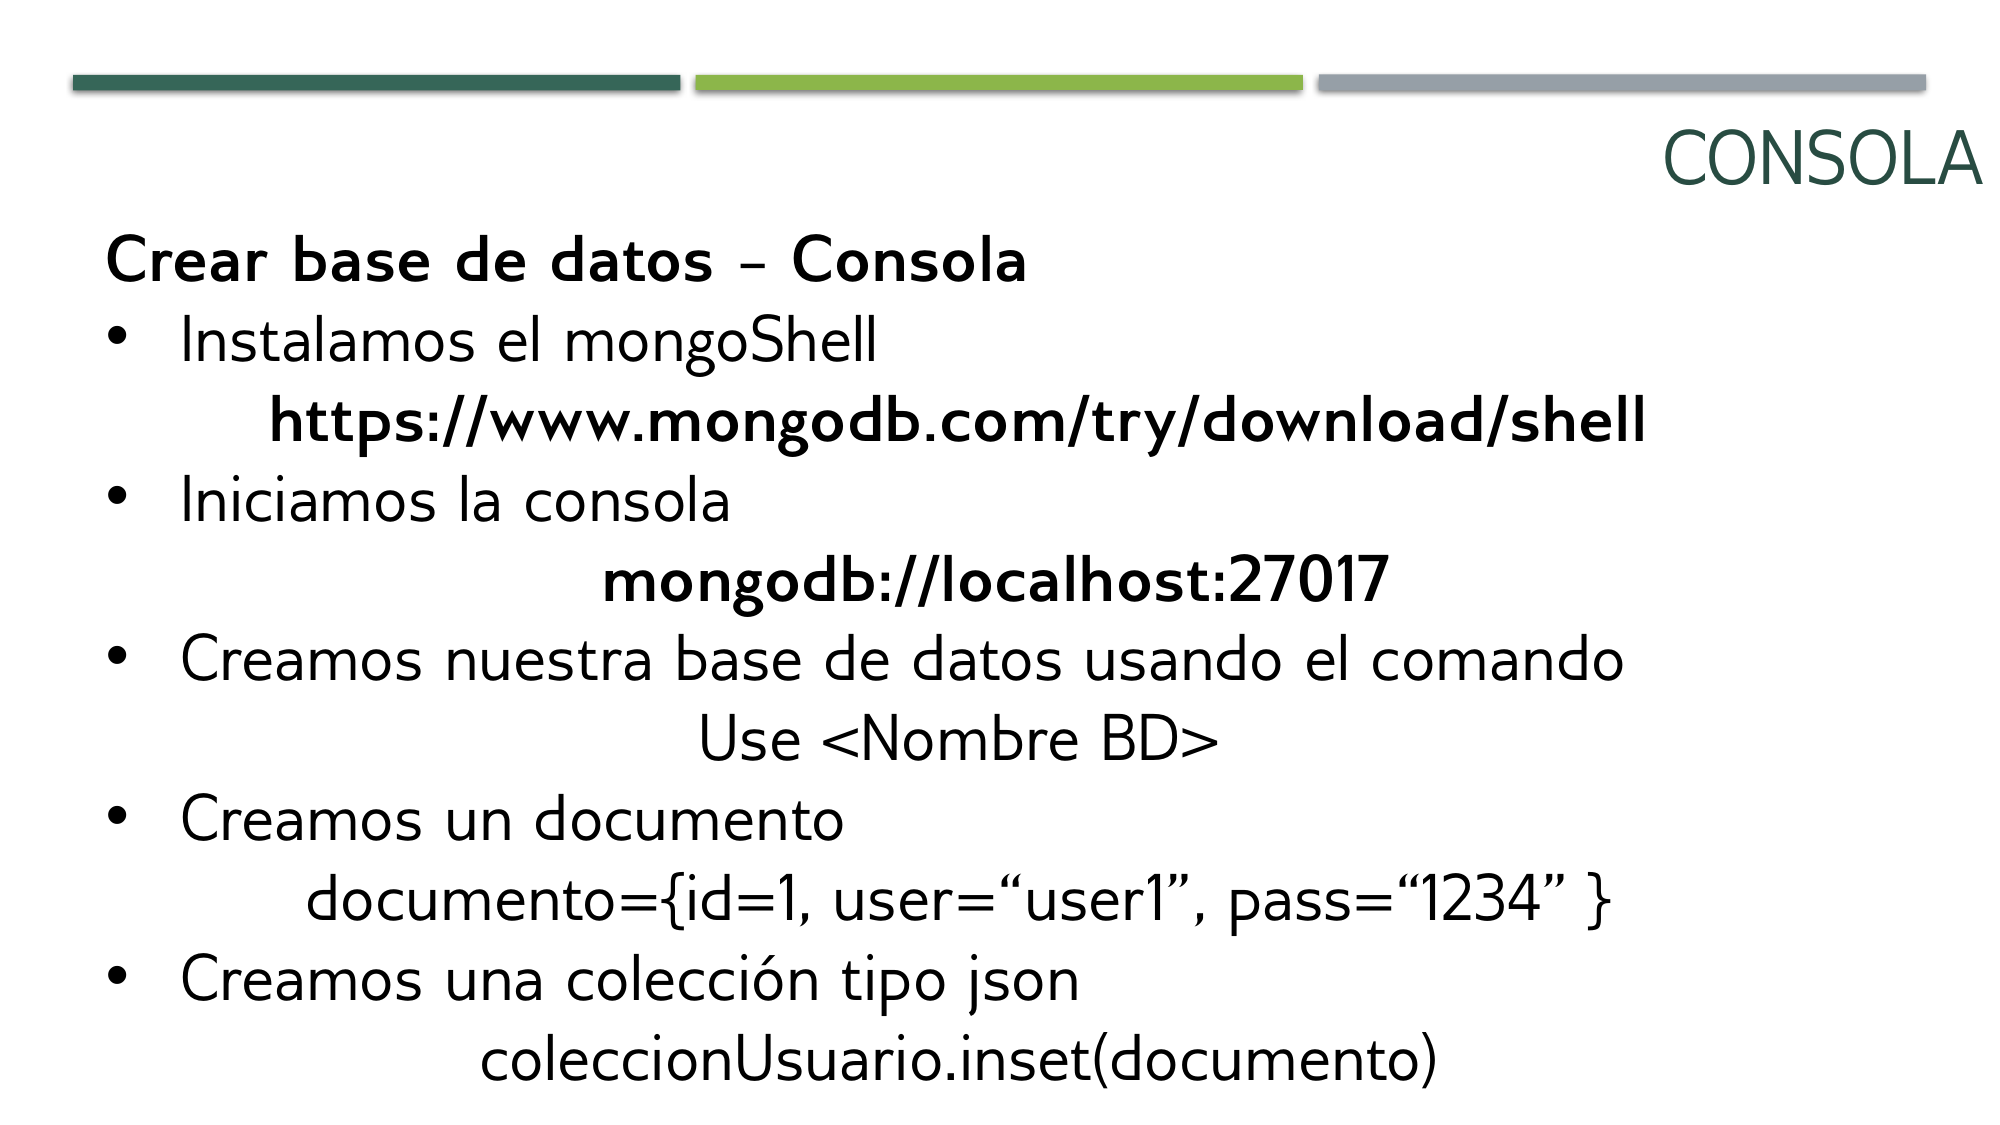

Consola
Crear base de datos – Consola
Instalamos el mongoShell
https://www.mongodb.com/try/download/shell
Iniciamos la consola
mongodb://localhost:27017
Creamos nuestra base de datos usando el comando
Use <Nombre BD>
Creamos un documento
documento={id=1, user=“user1”, pass=“1234” }
Creamos una colección tipo json
coleccionUsuario.inset(documento)